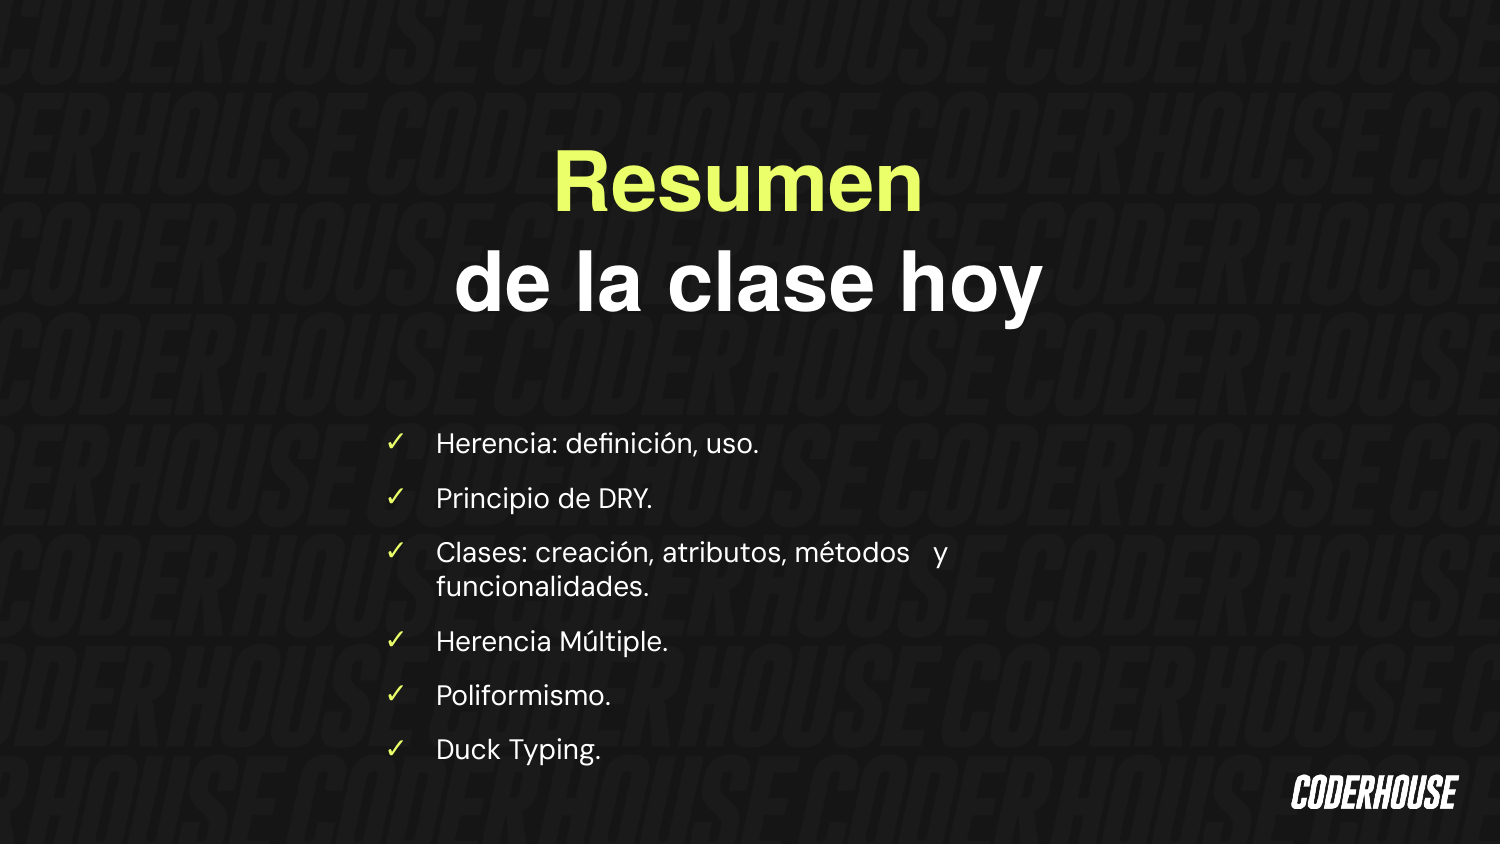

Resumen
de la clase hoy
Herencia: definición, uso.
Principio de DRY.
Clases: creación, atributos, métodos   y funcionalidades.
Herencia Múltiple.
Poliformismo.
Duck Typing.